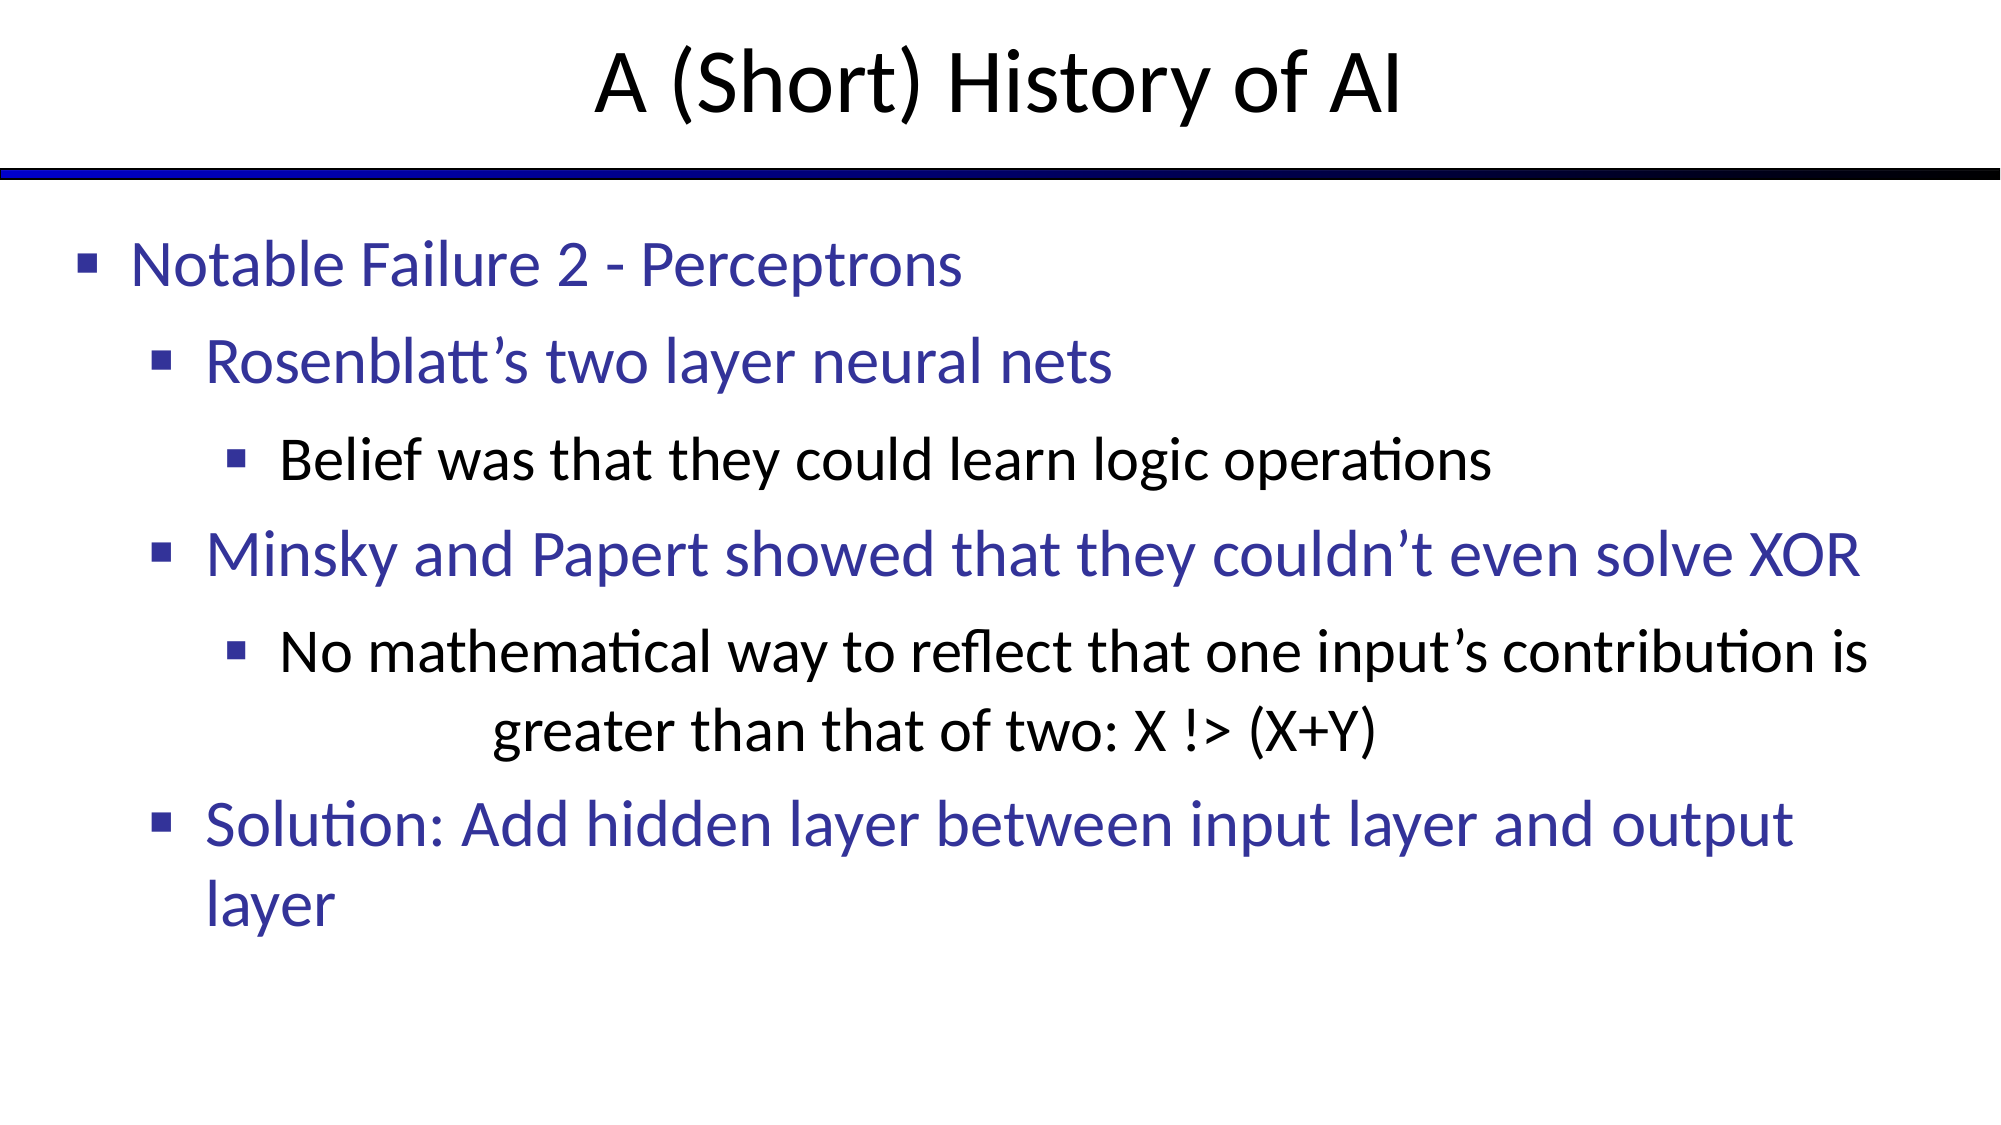

# A (Short) History of AI
Notable Failure 2 - Perceptrons
Rosenblatt’s two layer neural nets
Belief was that they could learn logic operations
Minsky and Papert showed that they couldn’t even solve XOR
No mathematical way to reflect that one input’s contribution is 	greater than that of two: X !> (X+Y)
Solution: Add hidden layer between input layer and output layer